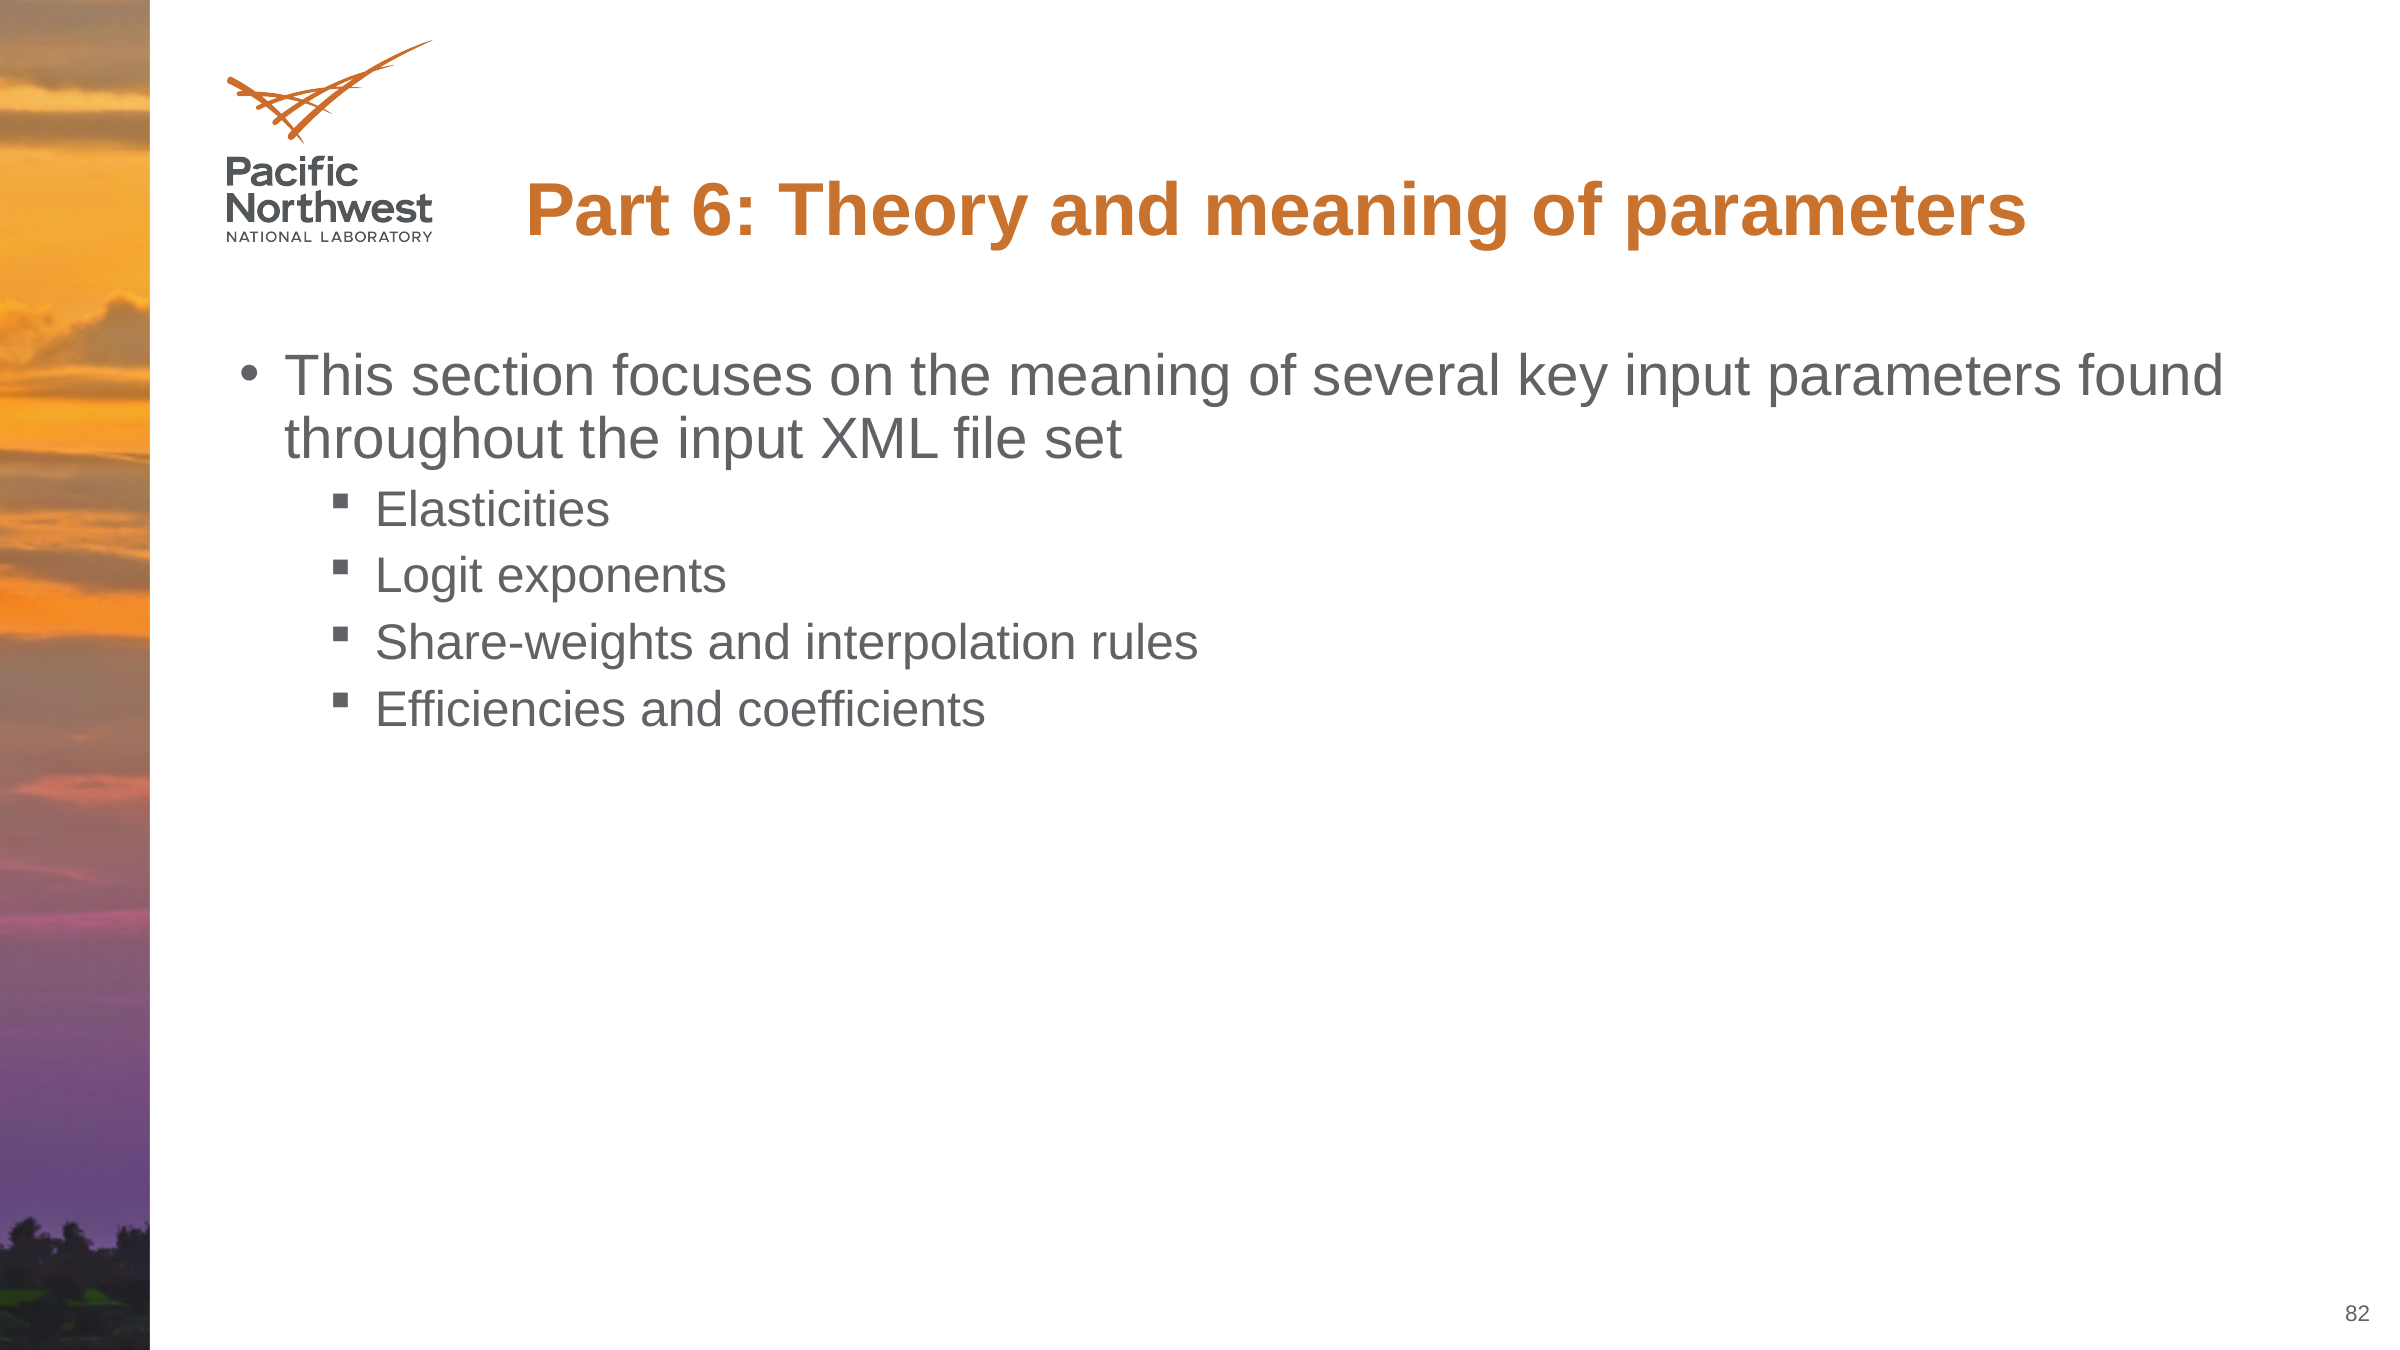

# Part 6: Theory and meaning of parameters
This section focuses on the meaning of several key input parameters found throughout the input XML file set
Elasticities
Logit exponents
Share-weights and interpolation rules
Efficiencies and coefficients
82